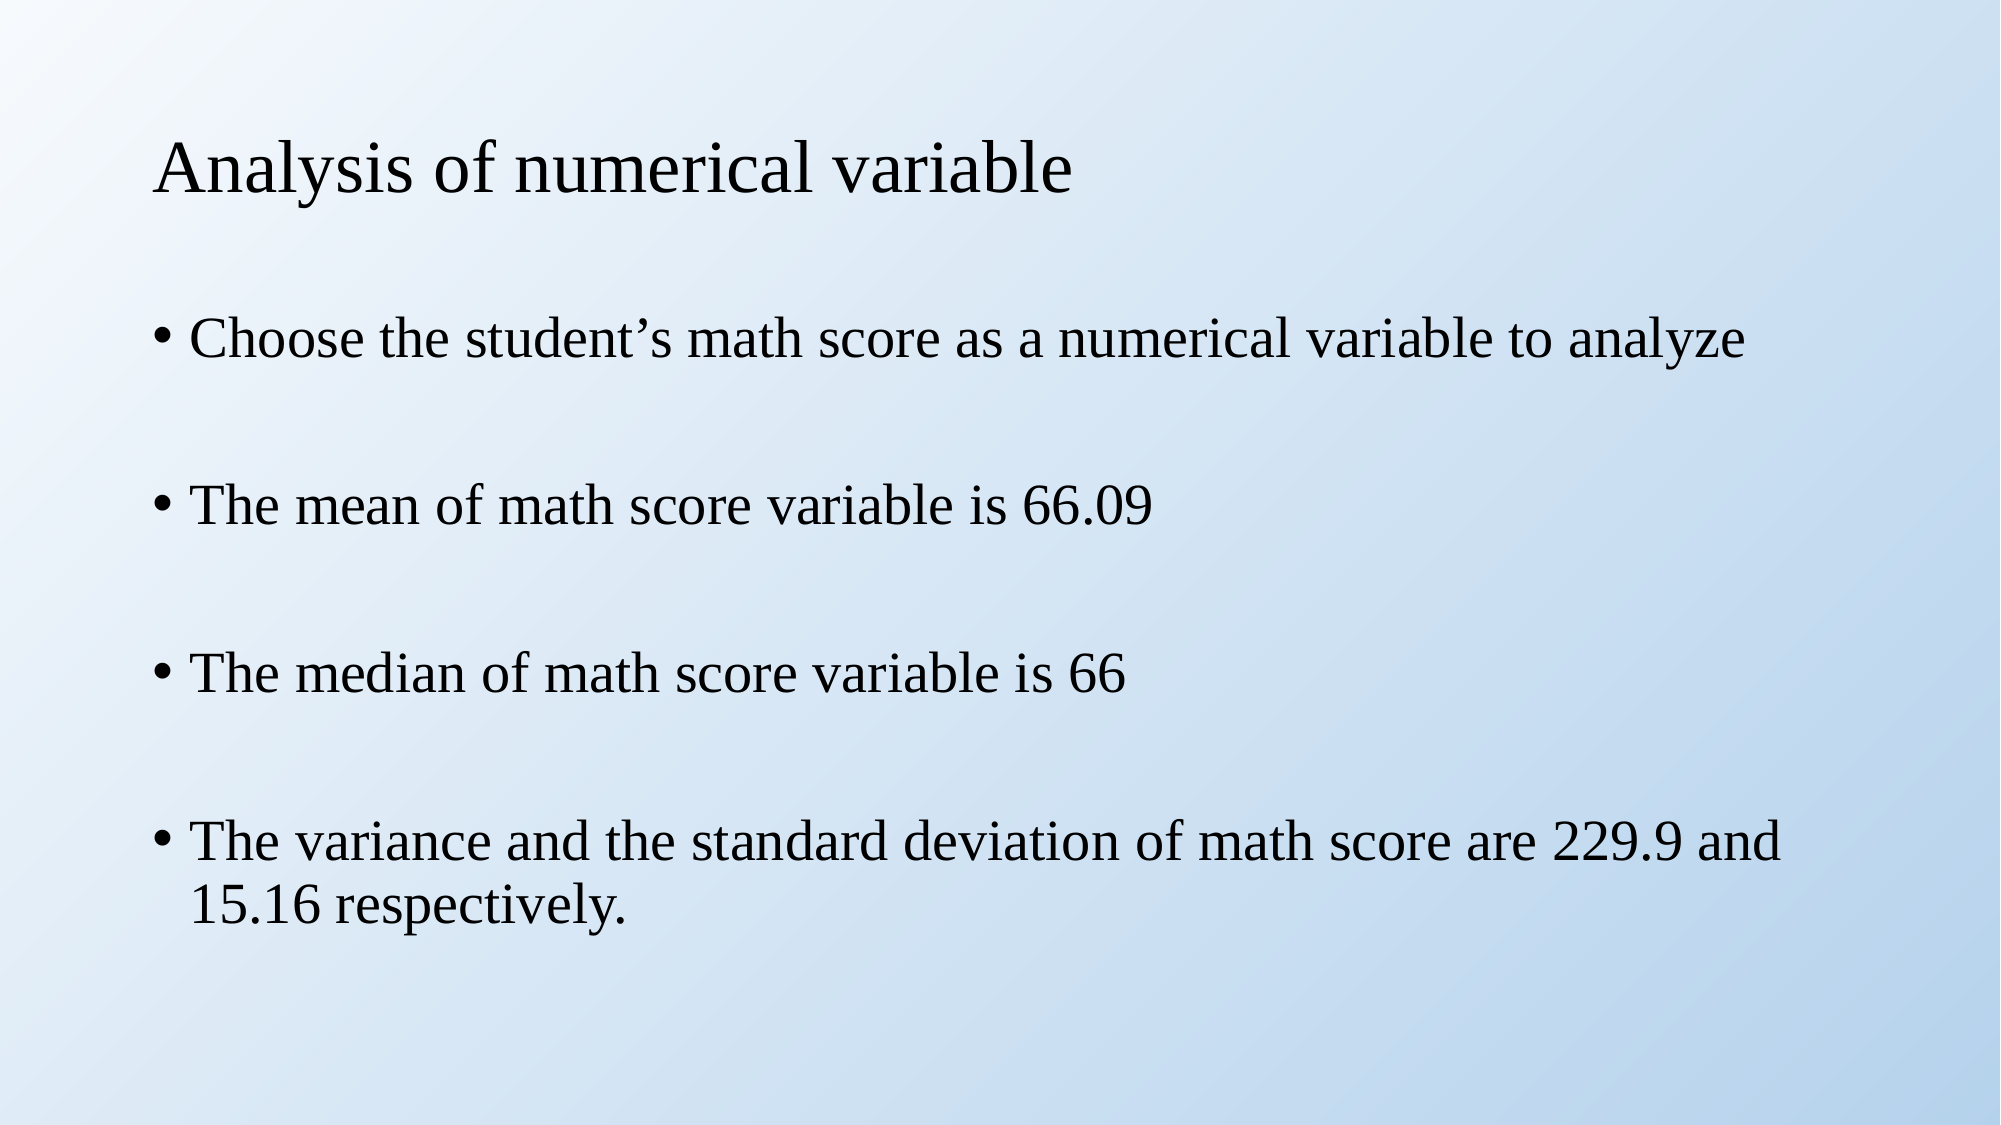

# Analysis of numerical variable
Choose the student’s math score as a numerical variable to analyze

The mean of math score variable is 66.09

The median of math score variable is 66

The variance and the standard deviation of math score are 229.9 and 15.16 respectively.